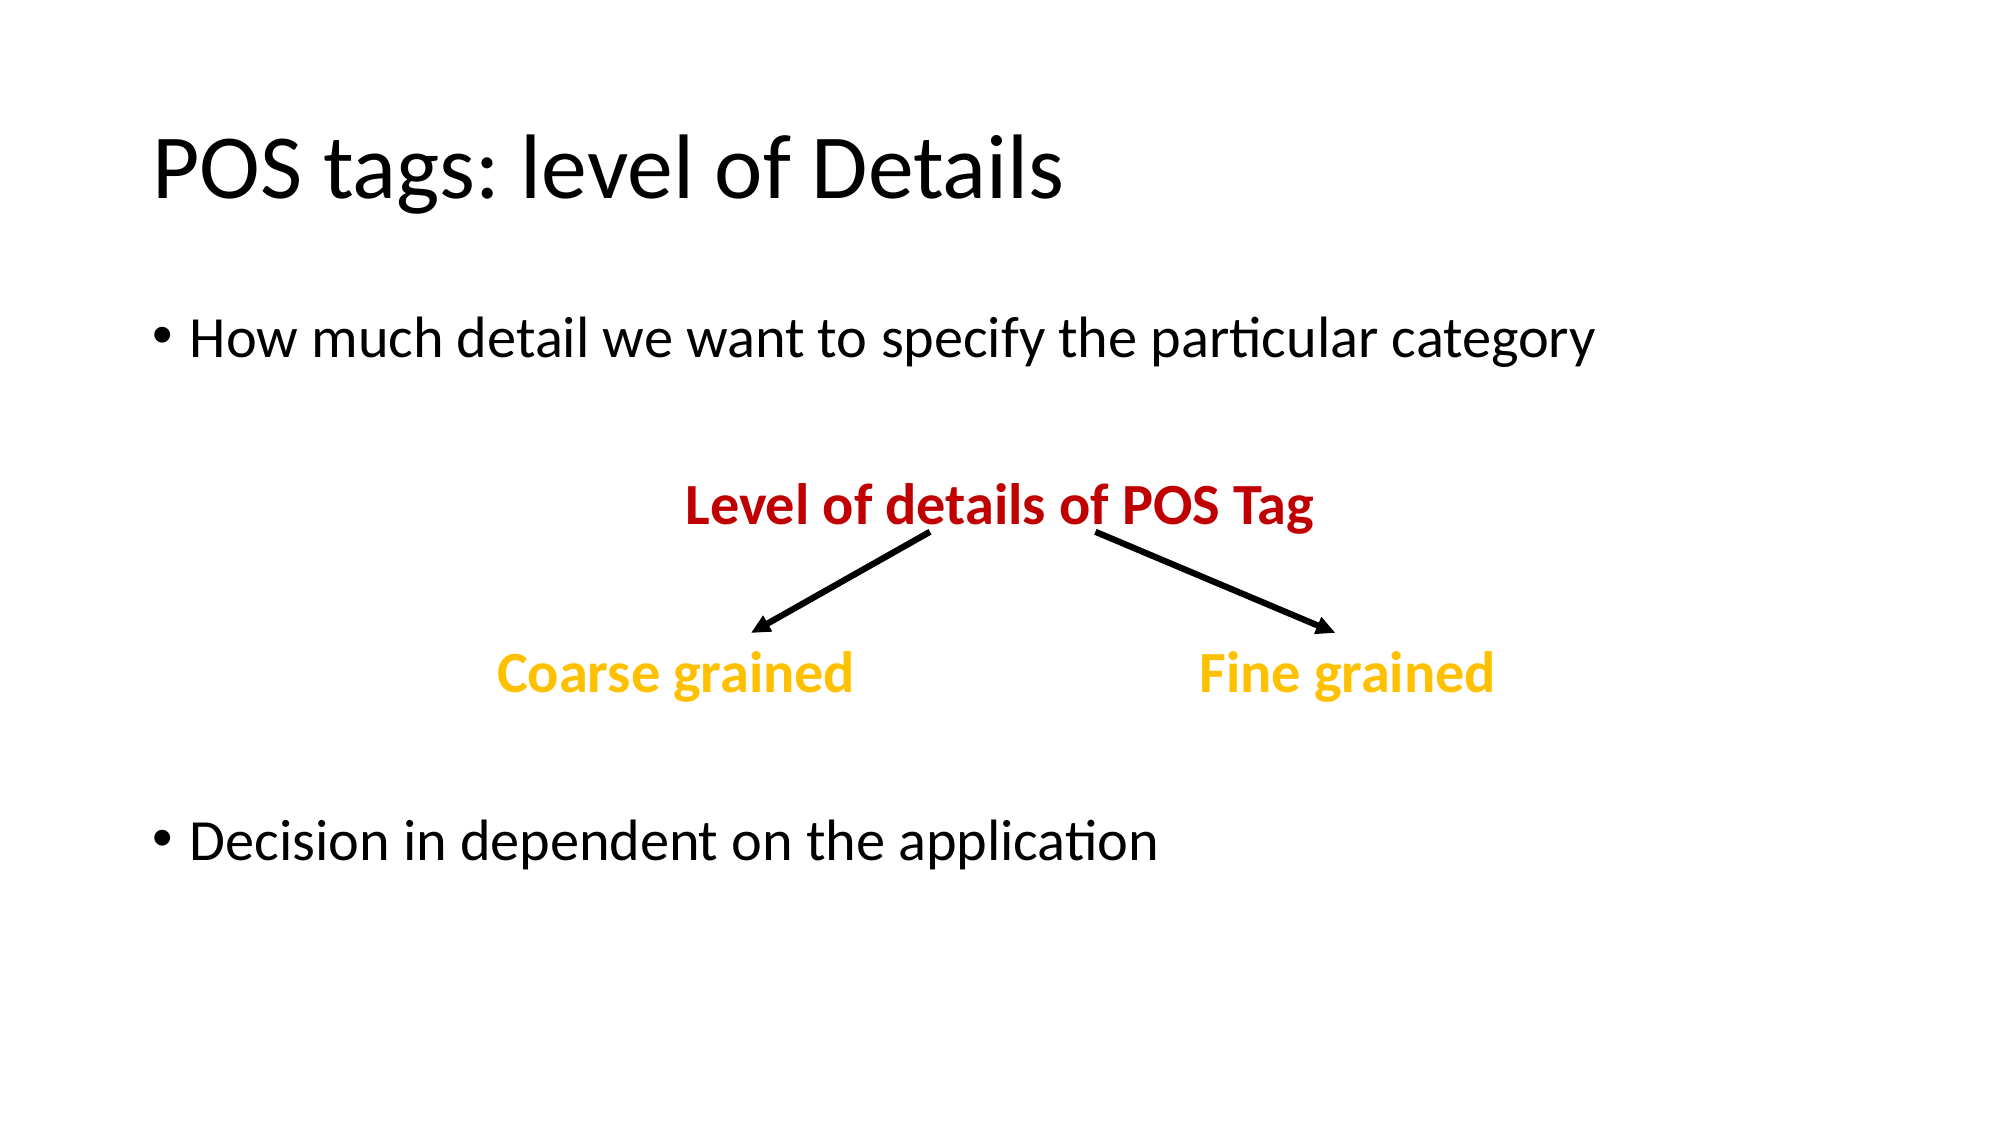

# POS tags: level of Details
How much detail we want to specify the particular category

Level of details of POS Tag

                          Coarse grained                          Fine grained

Decision in dependent on the application